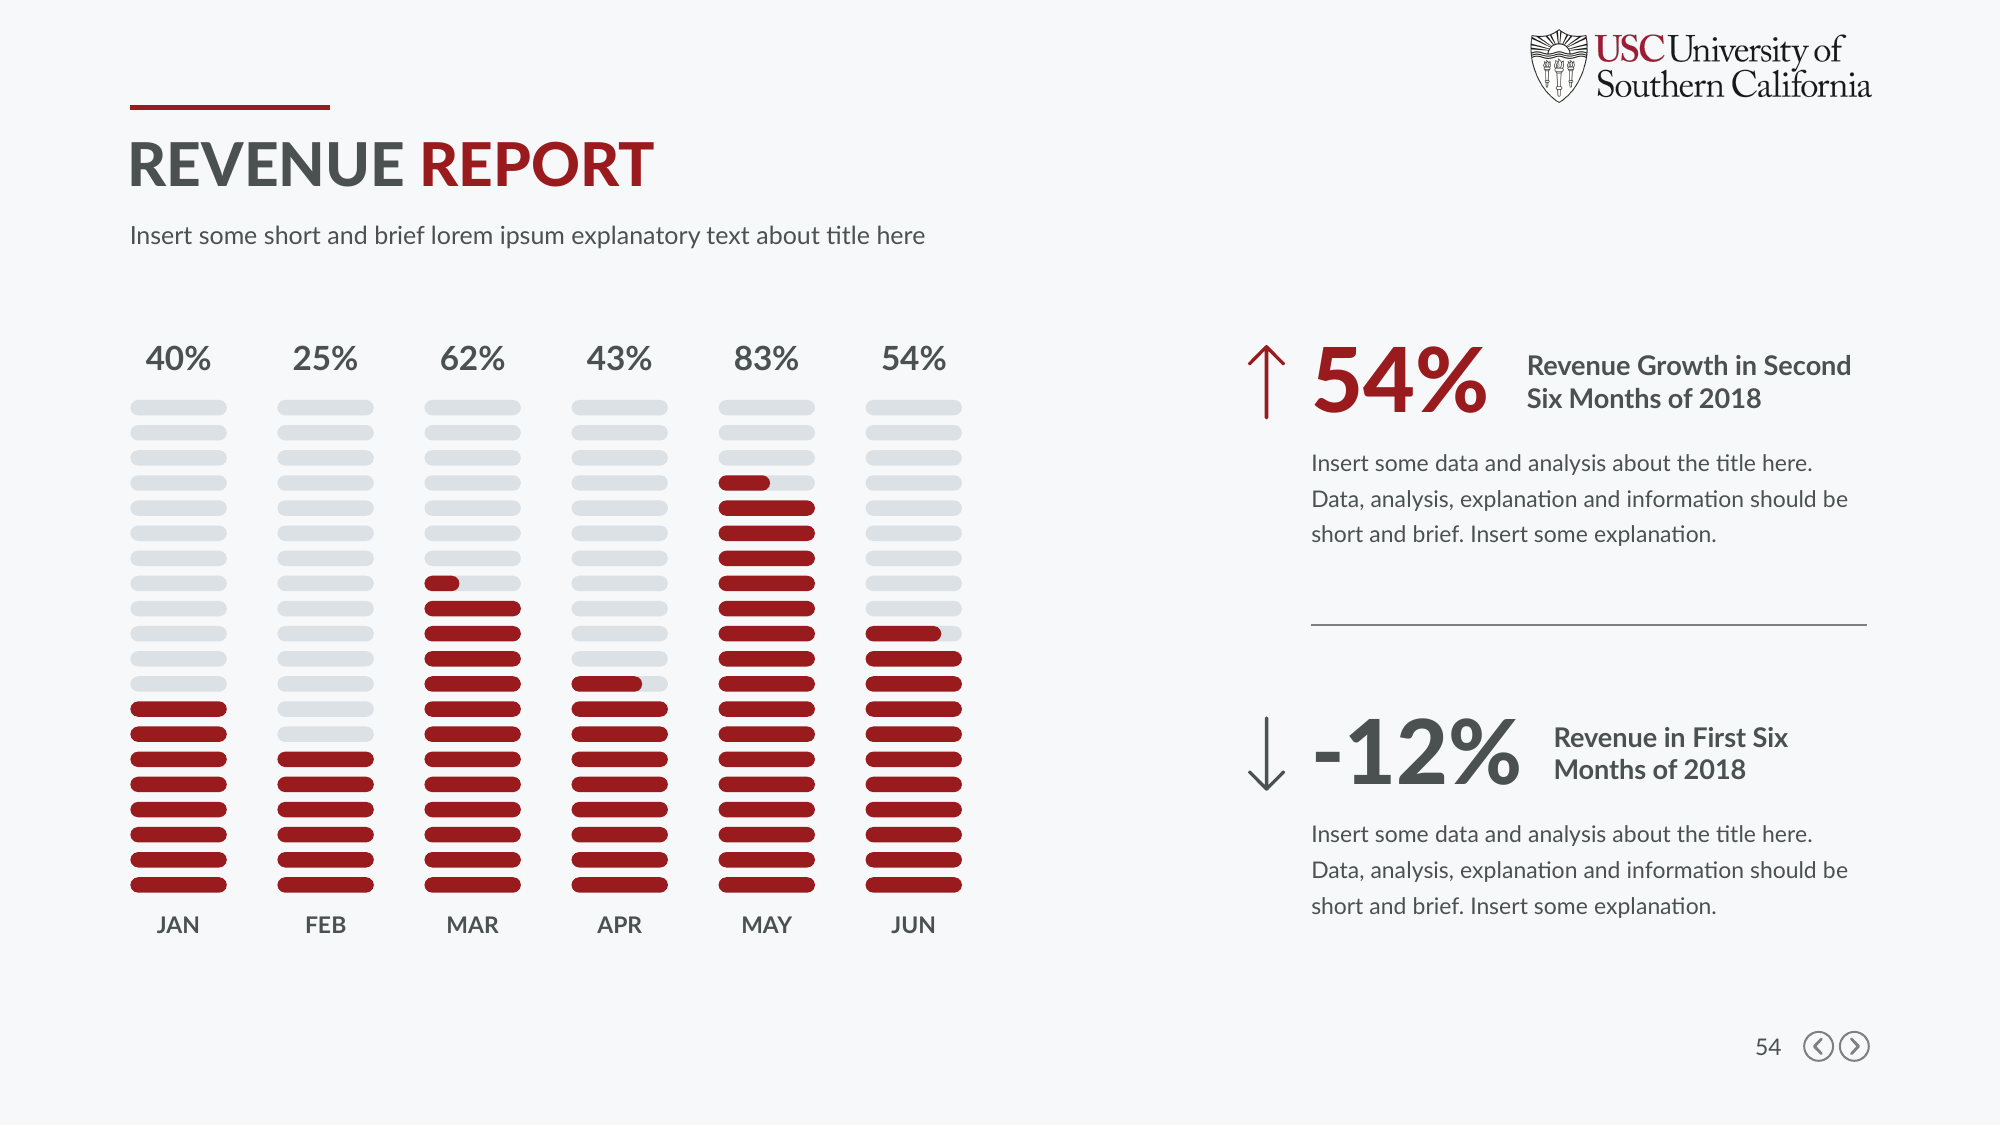

REVENUE REPORT
Insert some short and brief lorem ipsum explanatory text about title here
54%
Revenue Growth in Second Six Months of 2018
40%

JAN
25%

FEB
62%

MAR
43%

APR
83%

MAY
54%

JUN

Insert some data and analysis about the title here. Data, analysis, explanation and information should be short and brief. Insert some explanation.
-12%
Revenue in First Six Months of 2018

Insert some data and analysis about the title here. Data, analysis, explanation and information should be short and brief. Insert some explanation.